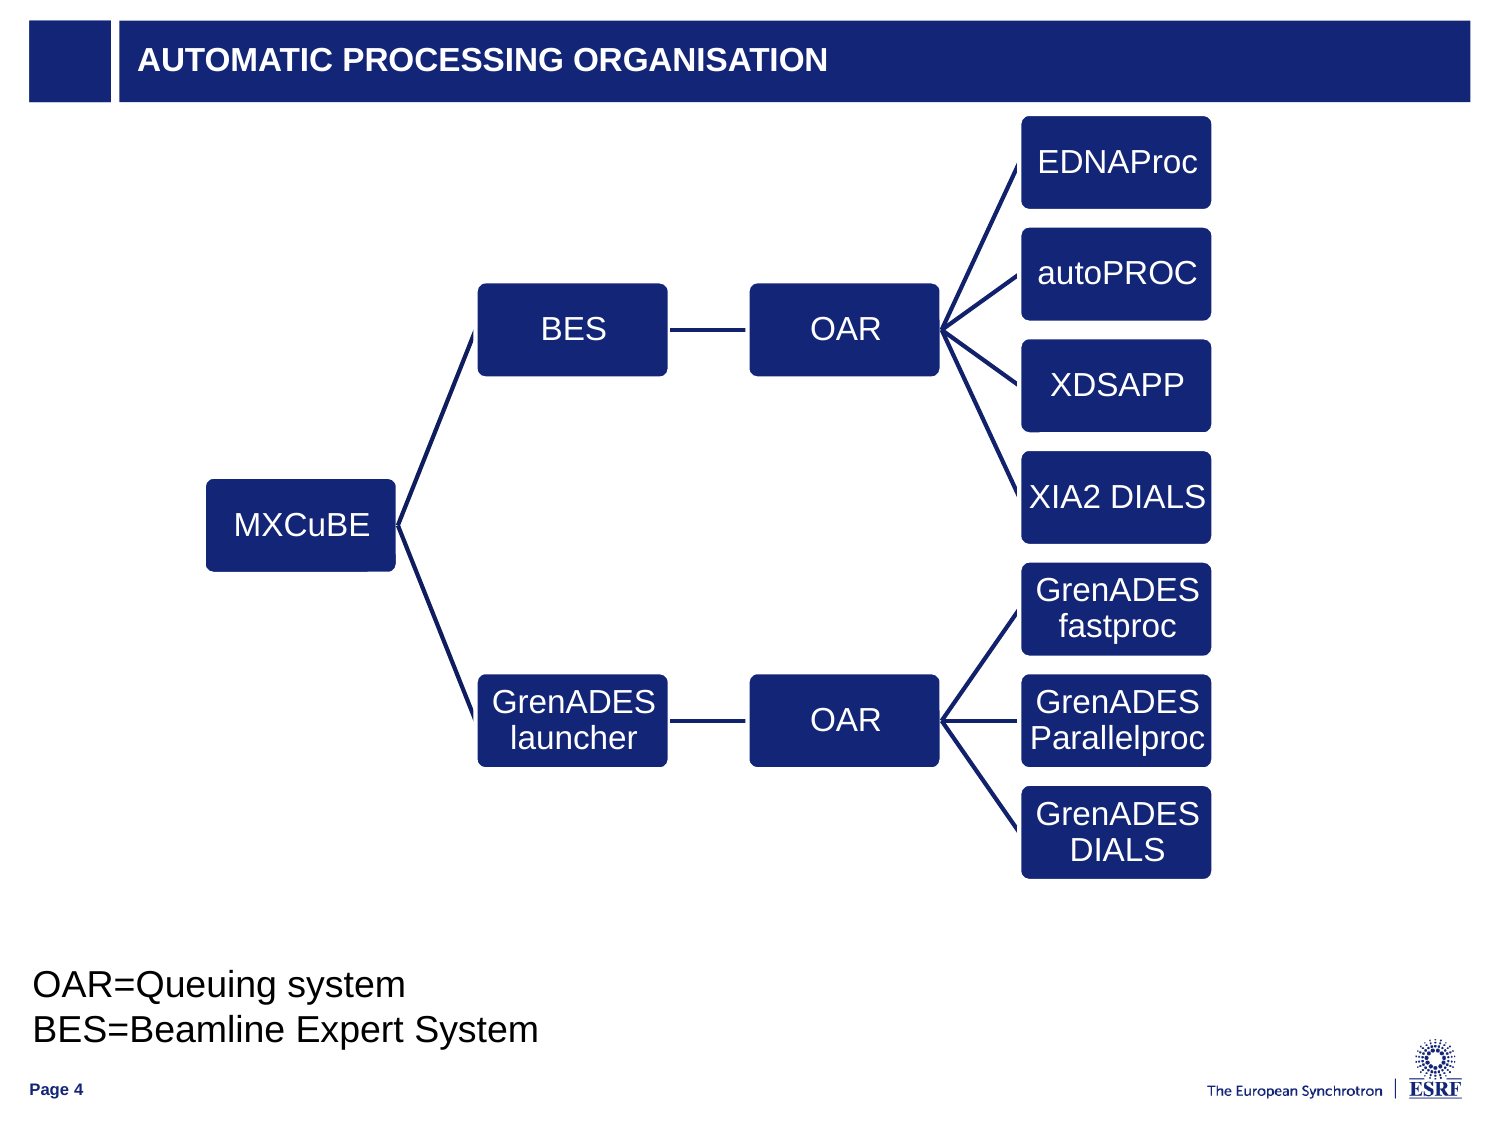

# Automatic processing organisation
MXCuBE

BES

OAR

EDNAProc

autoPROC

XDSAPP

XIA2 DIALS

GrenADES launcher

OAR

GrenADES fastproc

GrenADES Parallelproc

GrenADES DIALS
OAR=Queuing system
BES=Beamline Expert System
Page 4